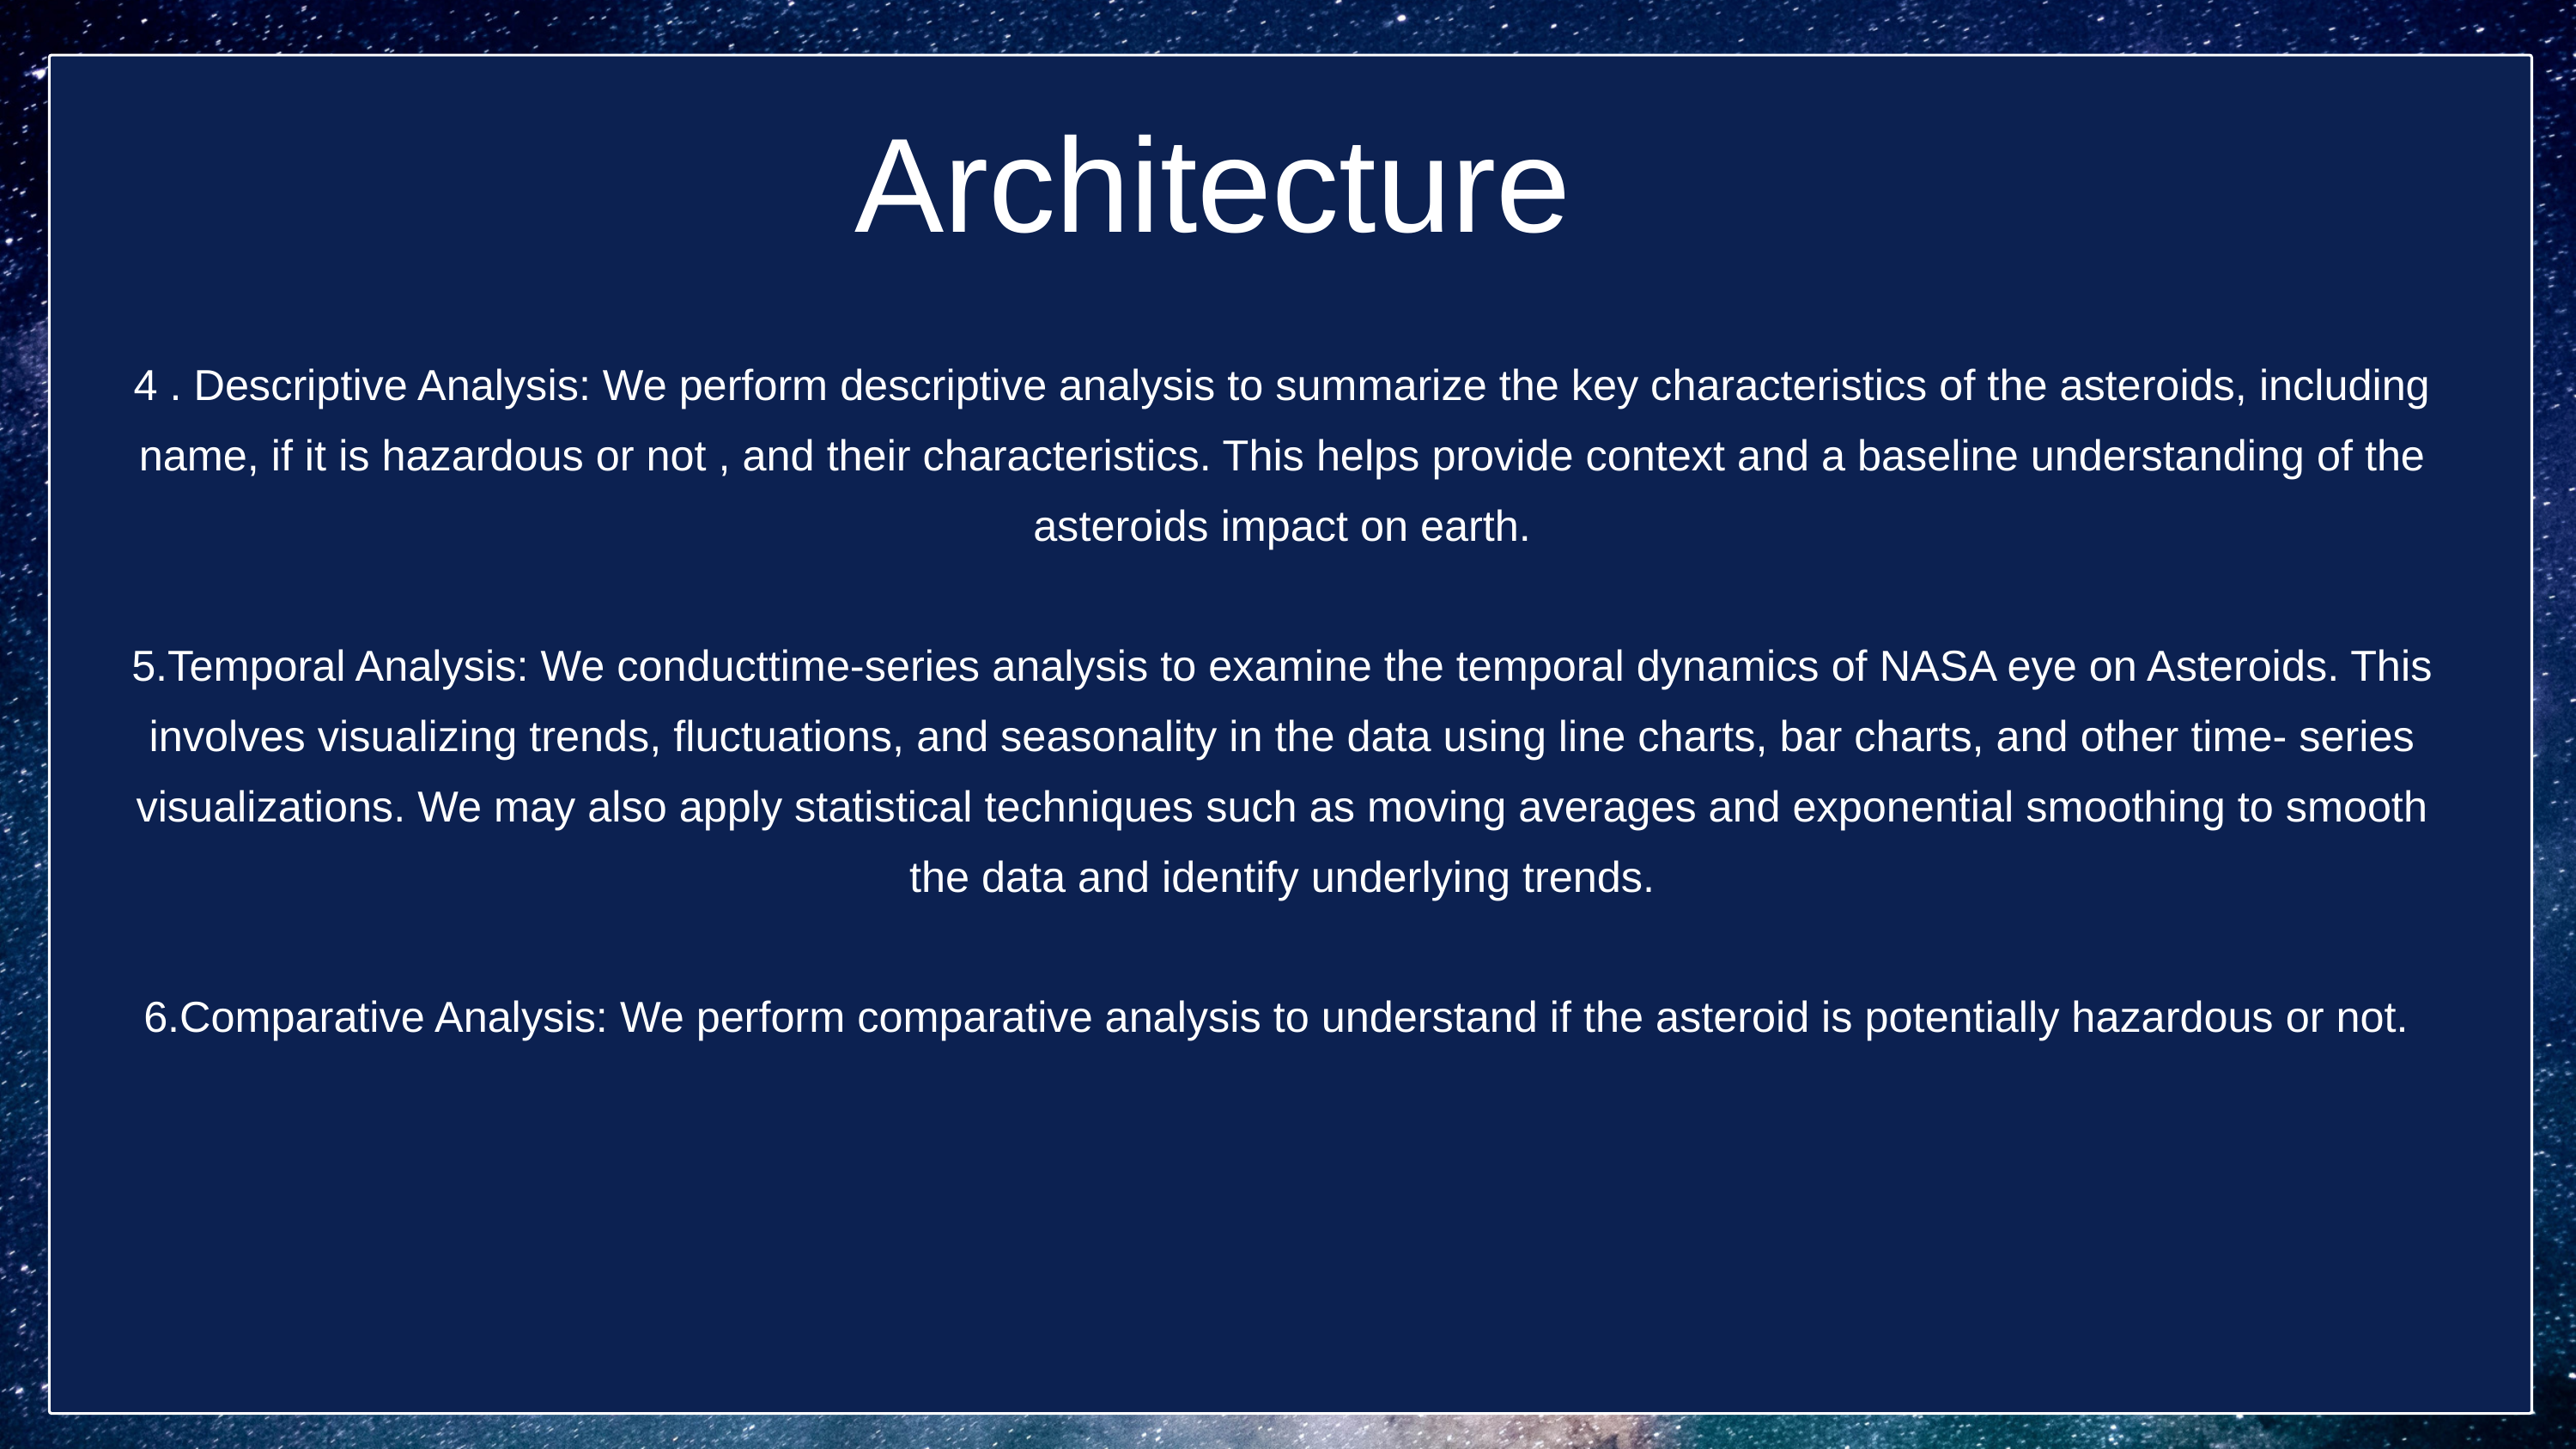

Architecture
4 . Descriptive Analysis: We perform descriptive analysis to summarize the key characteristics of the asteroids, including name, if it is hazardous or not , and their characteristics. This helps provide context and a baseline understanding of the asteroids impact on earth.

5.Temporal Analysis: We conducttime-series analysis to examine the temporal dynamics of NASA eye on Asteroids. This involves visualizing trends, fluctuations, and seasonality in the data using line charts, bar charts, and other time- series visualizations. We may also apply statistical techniques such as moving averages and exponential smoothing to smooth the data and identify underlying trends.

6.Comparative Analysis: We perform comparative analysis to understand if the asteroid is potentially hazardous or not.